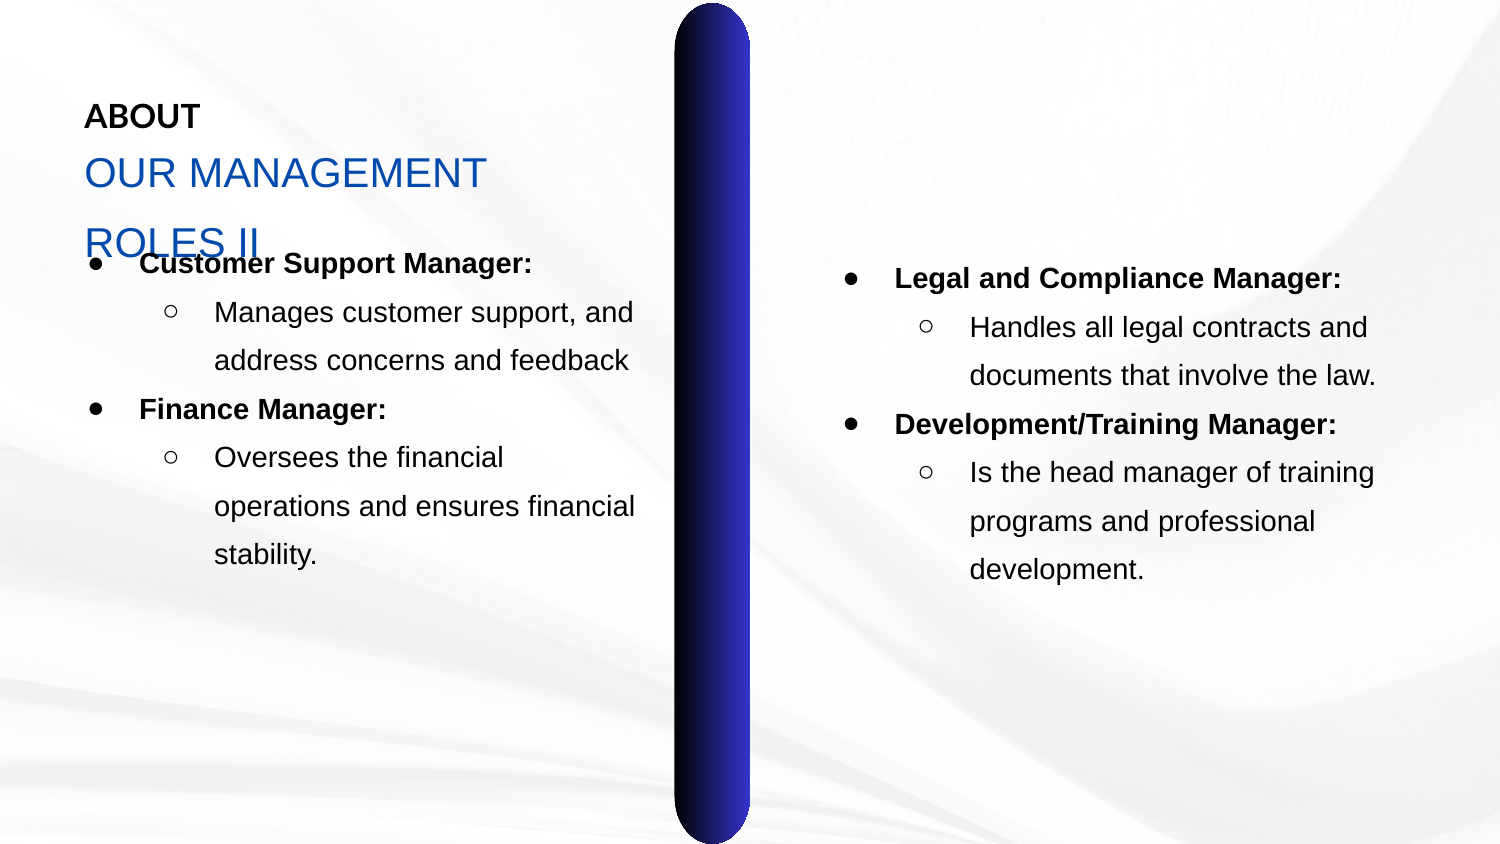

ABOUT
OUR MANAGEMENT ROLES II
Customer Support Manager:
Manages customer support, and address concerns and feedback
Finance Manager:
Oversees the financial operations and ensures financial stability.
Legal and Compliance Manager:
Handles all legal contracts and documents that involve the law.
Development/Training Manager:
Is the head manager of training programs and professional development.